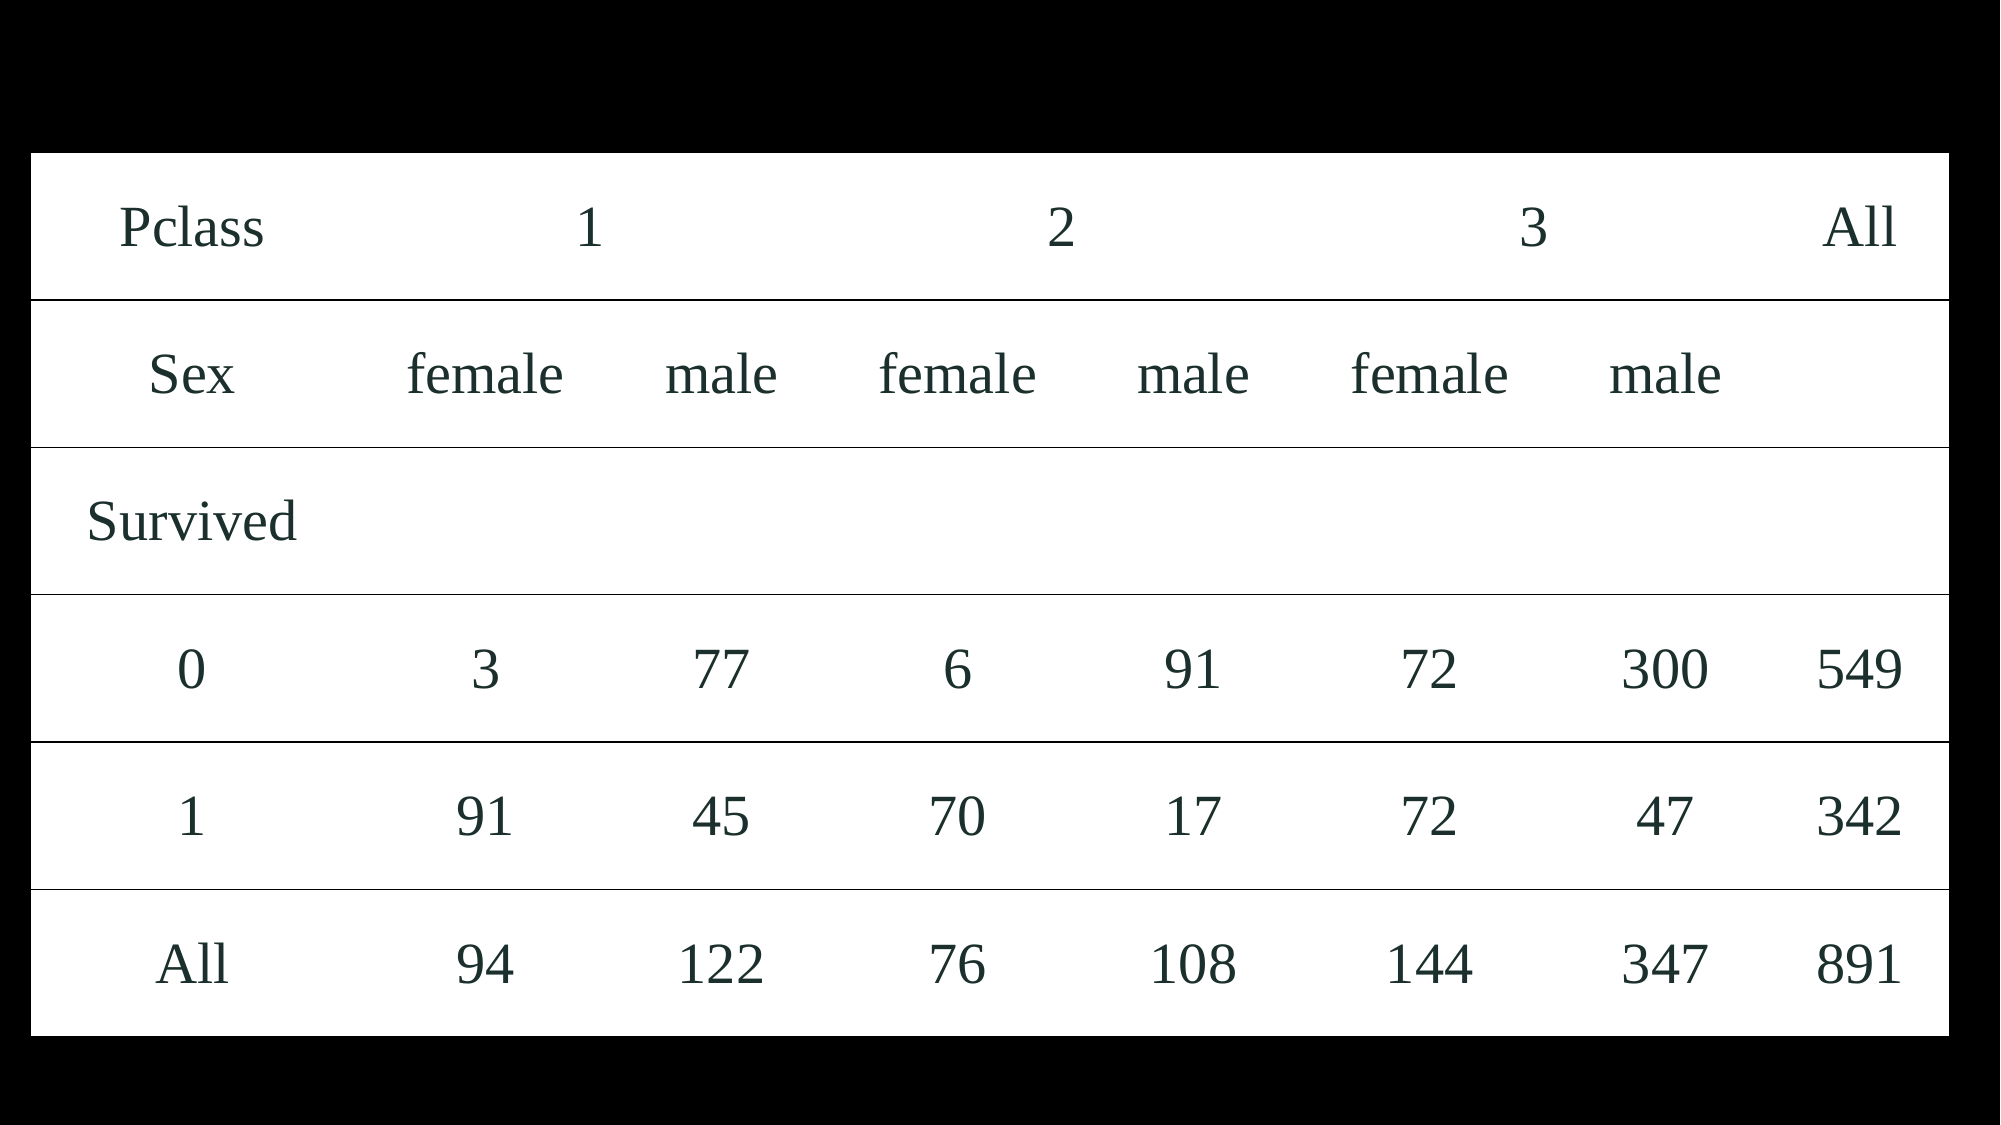

| Pclass | 1 |  | 2 |  | 3 |  | All |
| --- | --- | --- | --- | --- | --- | --- | --- |
| Sex | female | male | female | male | female | male |  |
| Survived |  |  |  |  |  |  |  |
| 0 | 3 | 77 | 6 | 91 | 72 | 300 | 549 |
| 1 | 91 | 45 | 70 | 17 | 72 | 47 | 342 |
| All | 94 | 122 | 76 | 108 | 144 | 347 | 891 |